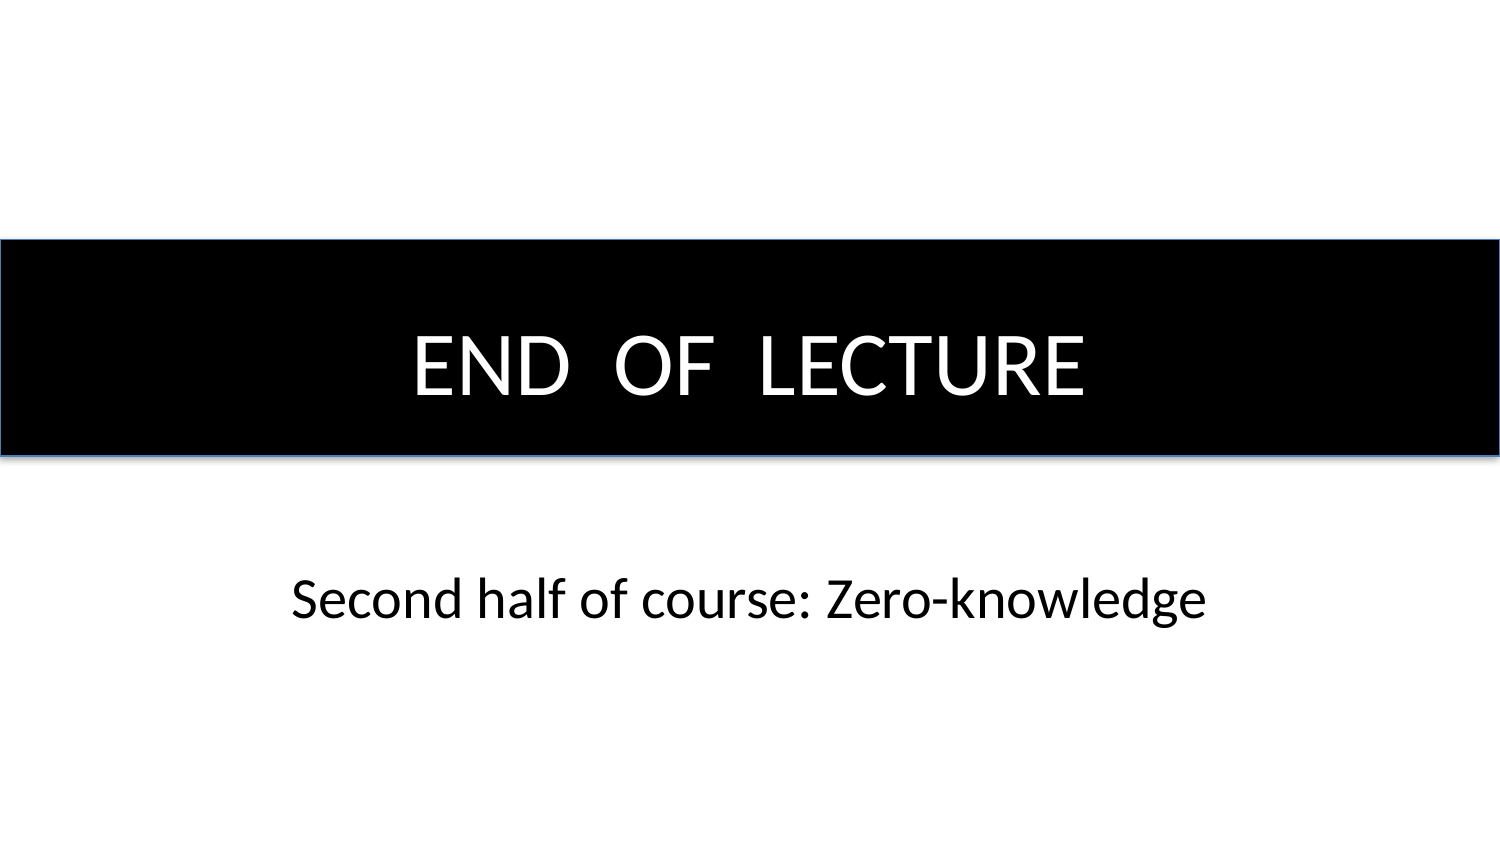

# END  OF  LECTURE
Second half of course: Zero-knowledge